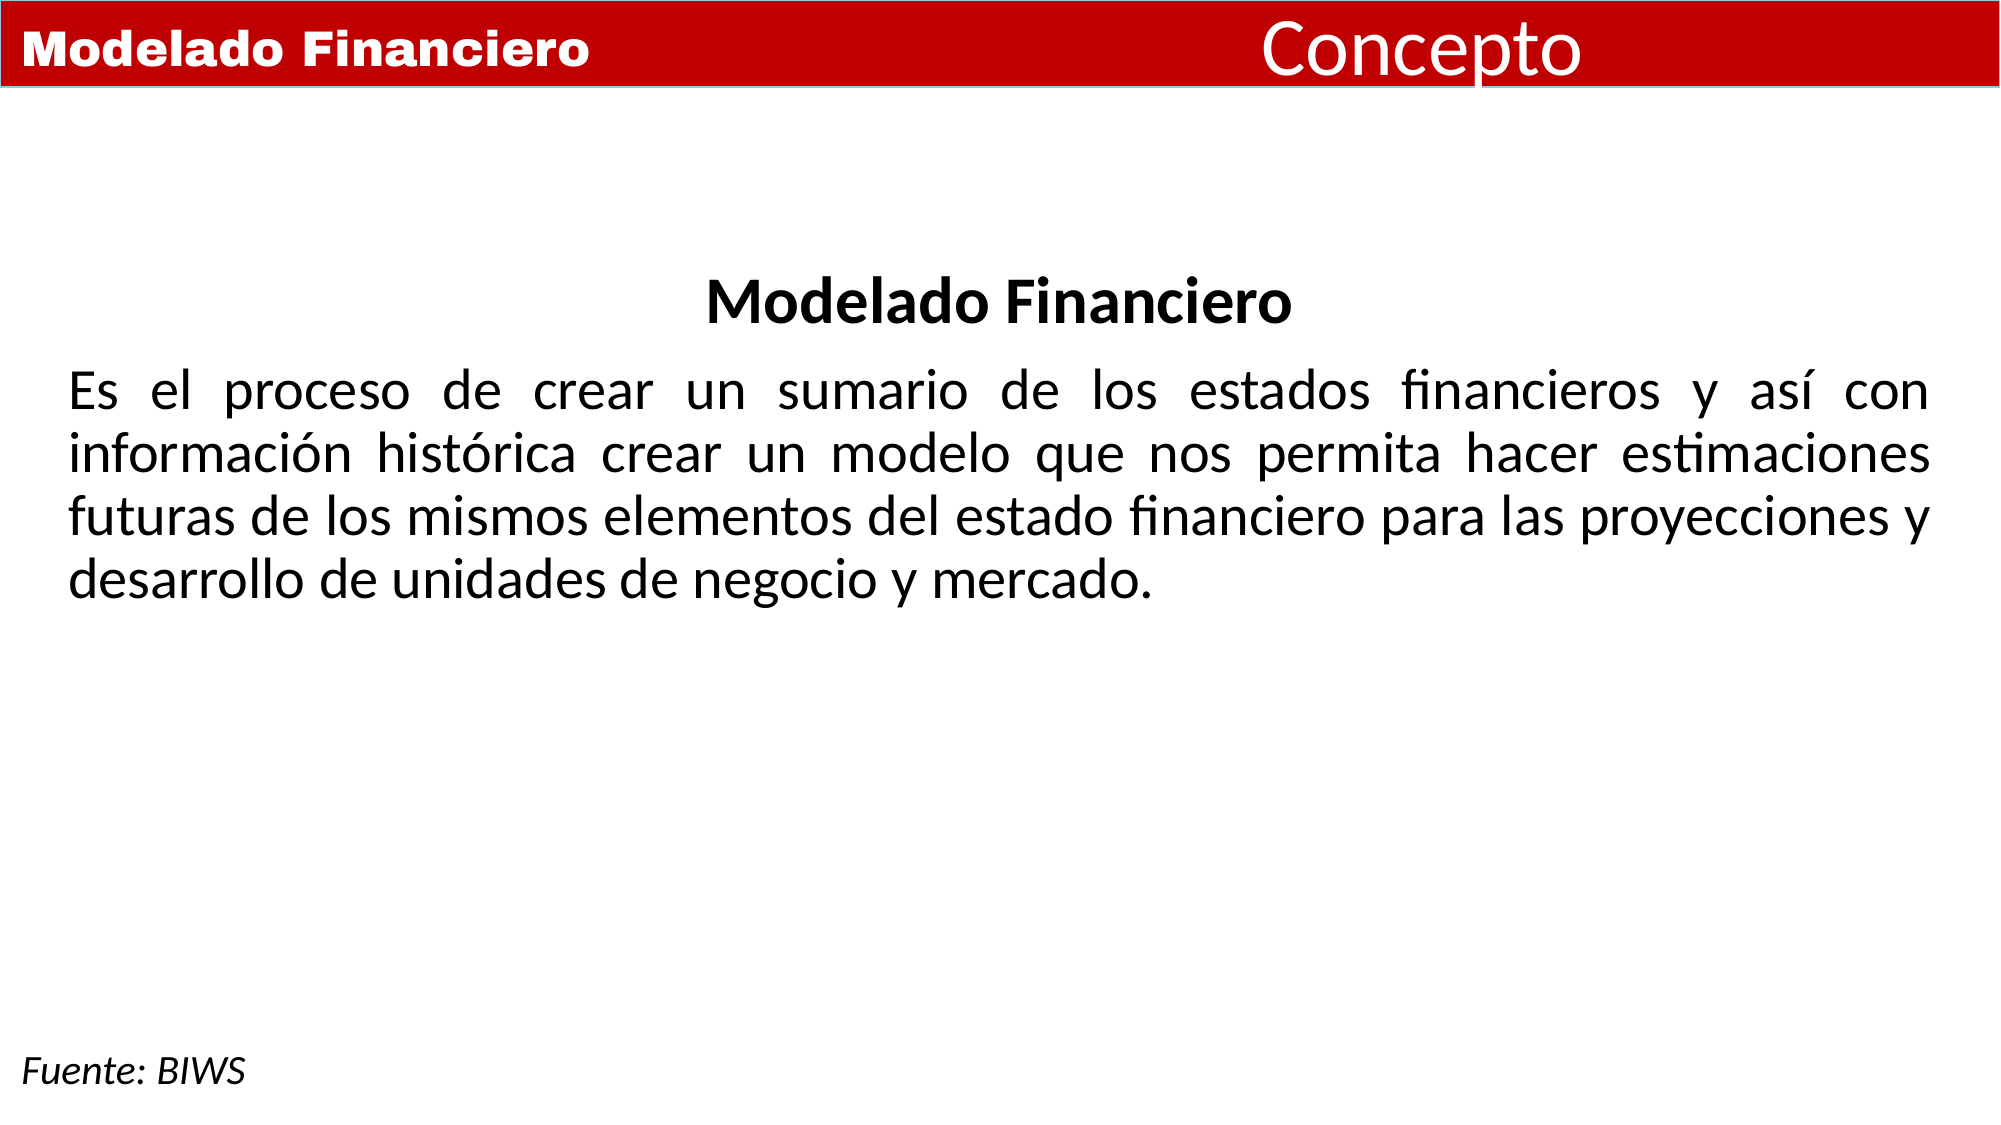

# Concepto
Modelado Financiero
Modelado Financiero
Es el proceso de crear un sumario de los estados financieros y así con información histórica crear un modelo que nos permita hacer estimaciones futuras de los mismos elementos del estado financiero para las proyecciones y desarrollo de unidades de negocio y mercado.
Fuente: BIWS